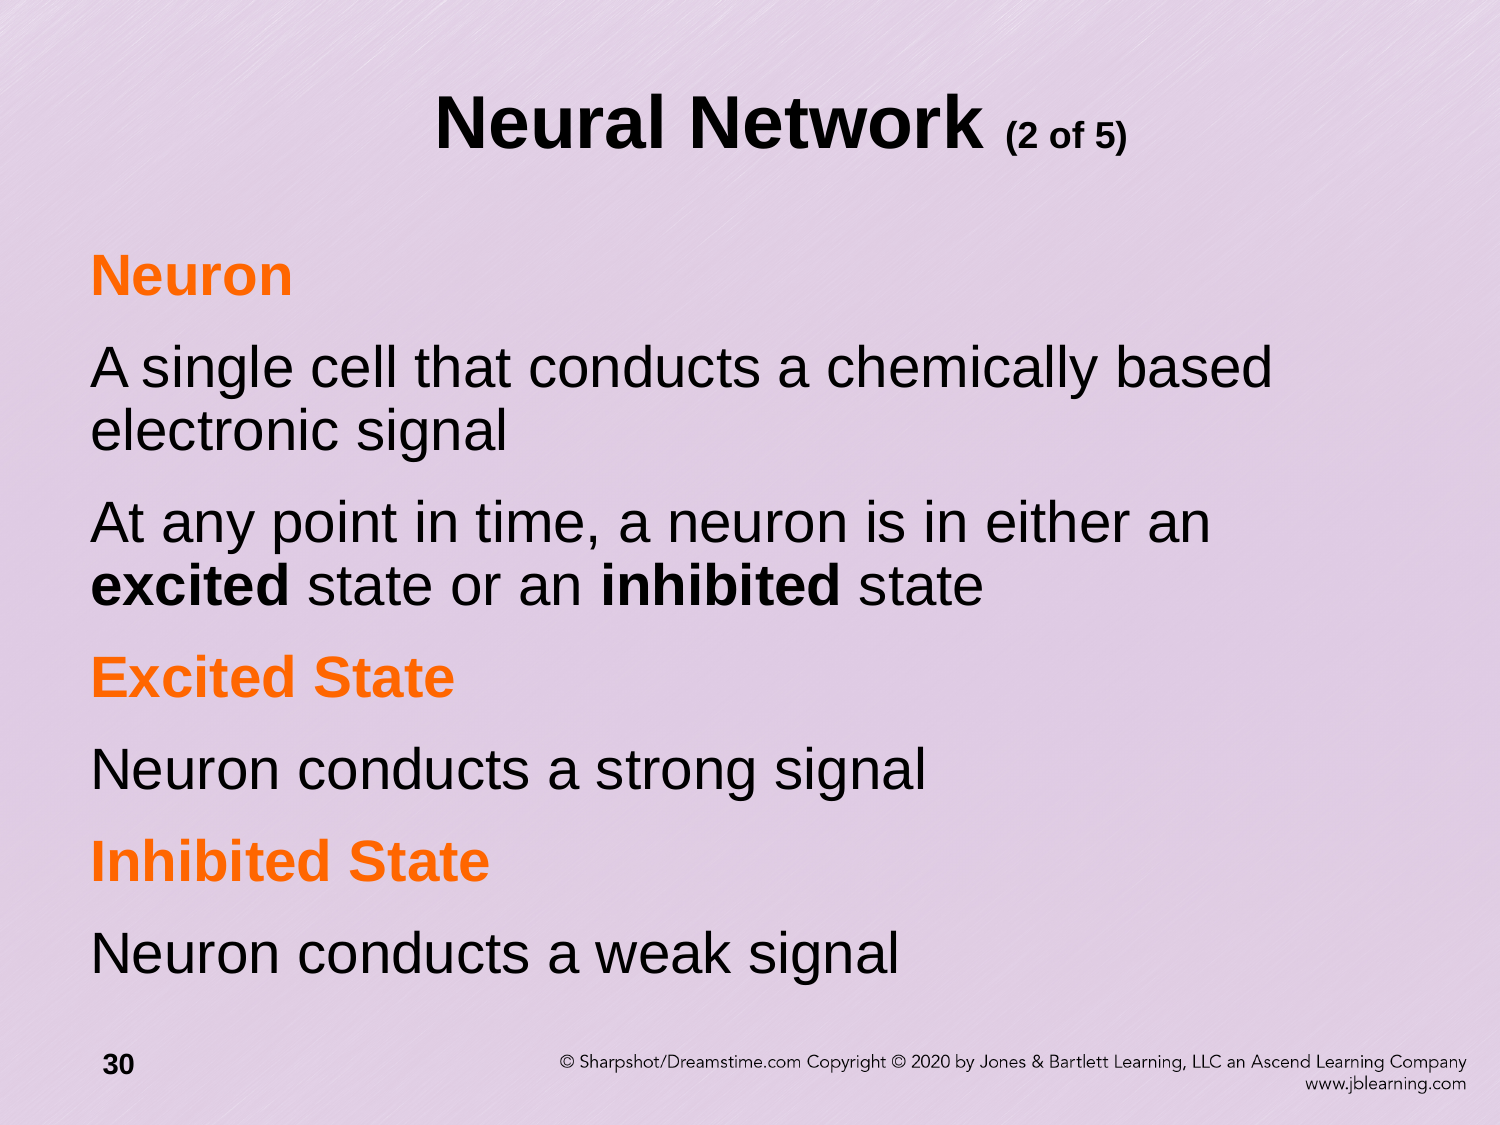

# Neural Network (2 of 5)
Neuron
A single cell that conducts a chemically based electronic signal
At any point in time, a neuron is in either an excited state or an inhibited state
Excited State
Neuron conducts a strong signal
Inhibited State
Neuron conducts a weak signal
30